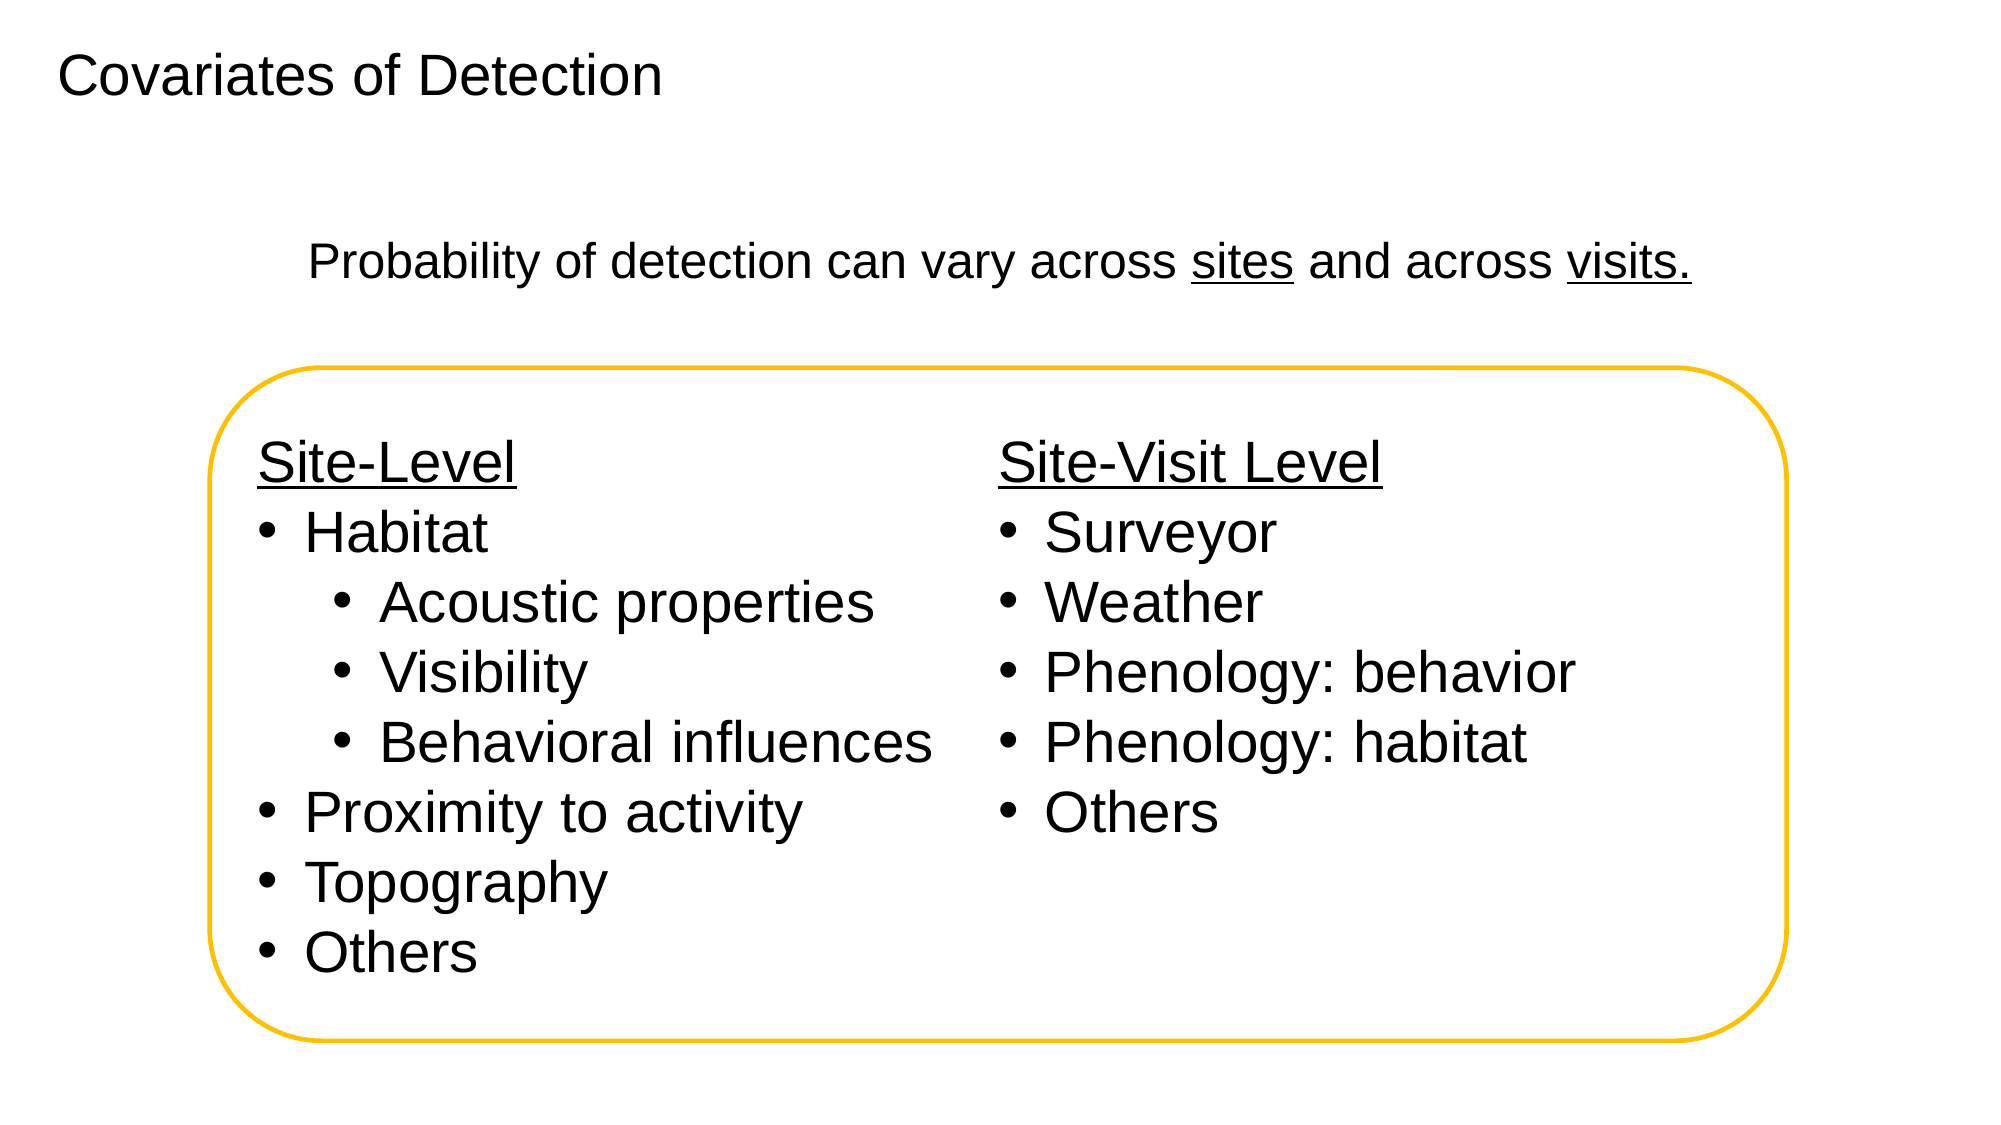

Covariates of Detection
Probability of detection can vary across sites and across visits.
Site-Level
Habitat
Acoustic properties
Visibility
Behavioral influences
Proximity to activity
Topography
Others
Site-Visit Level
Surveyor
Weather
Phenology: behavior
Phenology: habitat
Others